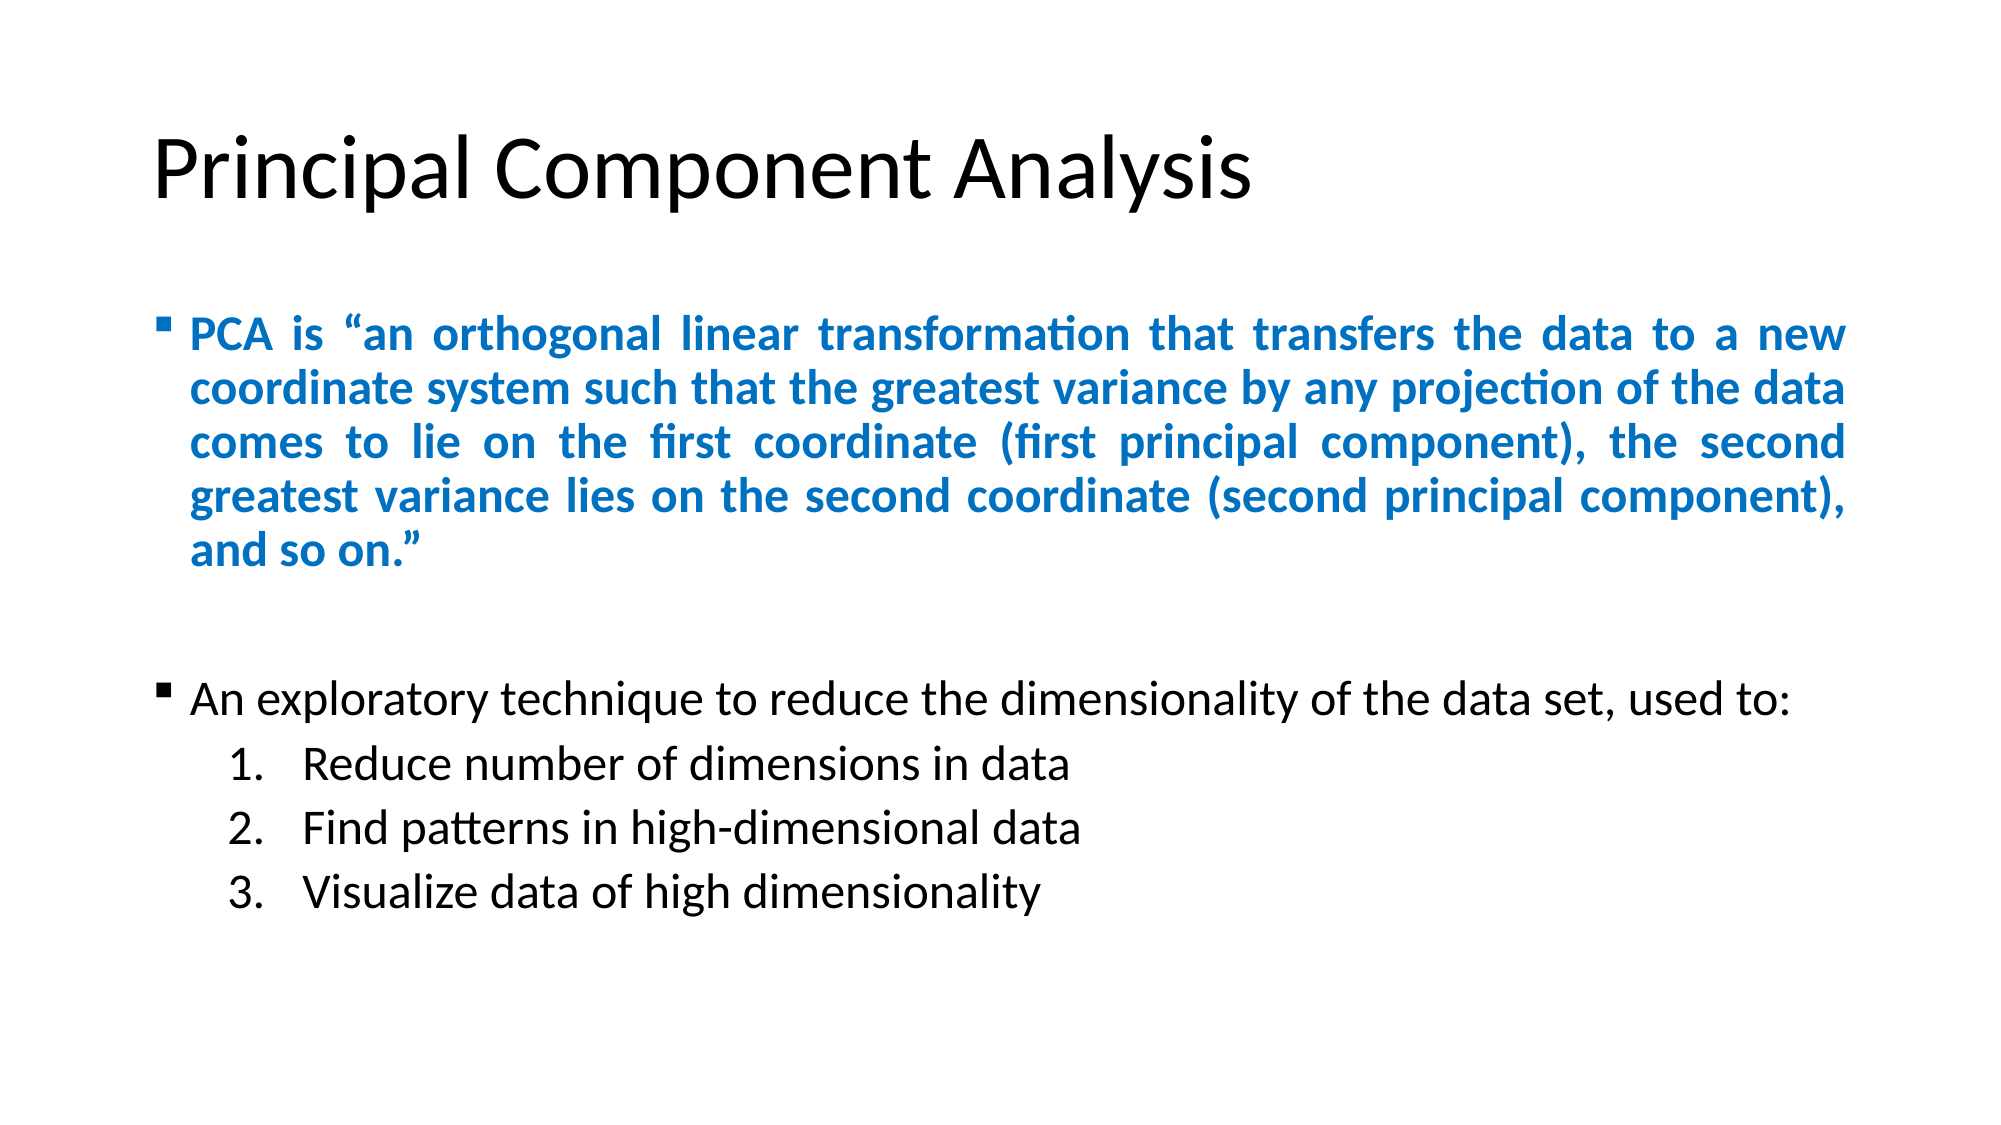

# Principal Component Analysis
PCA is “an orthogonal linear transformation that transfers the data to a new coordinate system such that the greatest variance by any projection of the data comes to lie on the first coordinate (first principal component), the second greatest variance lies on the second coordinate (second principal component), and so on.”

An exploratory technique to reduce the dimensionality of the data set, used to:
Reduce number of dimensions in data
Find patterns in high-dimensional data
Visualize data of high dimensionality